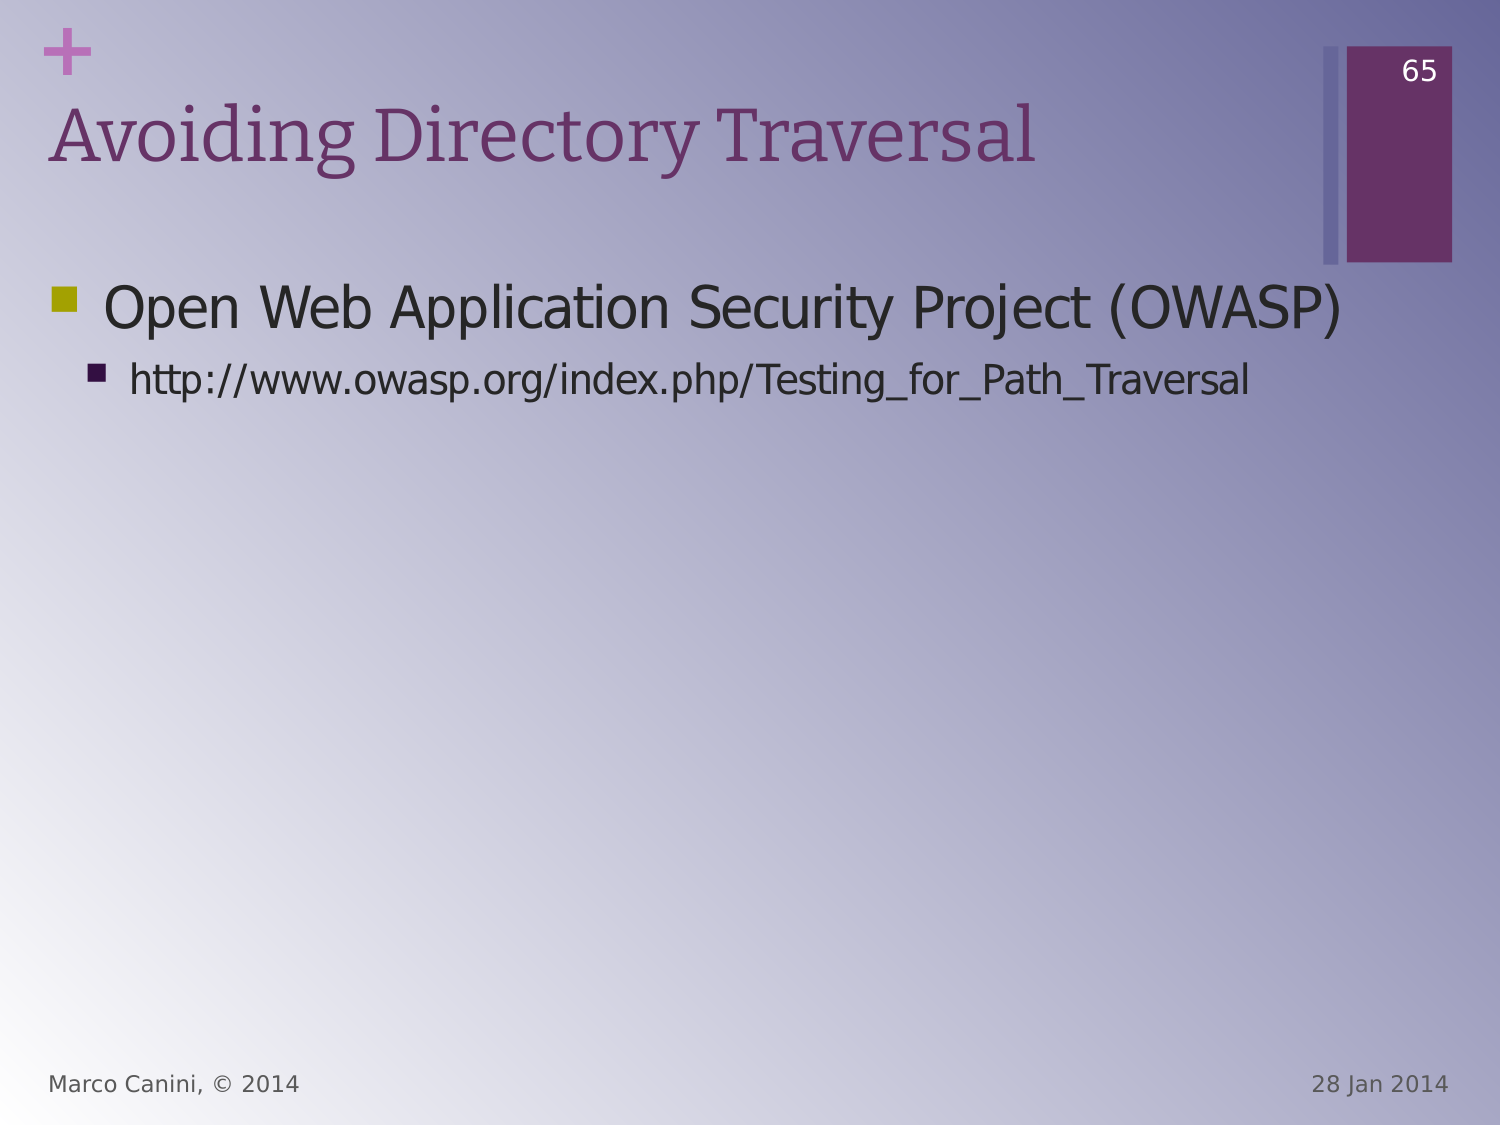

65
# Avoiding Directory Traversal
Open Web Application Security Project (OWASP)
http://www.owasp.org/index.php/Testing_for_Path_Traversal
Marco Canini, © 2014
28 Jan 2014